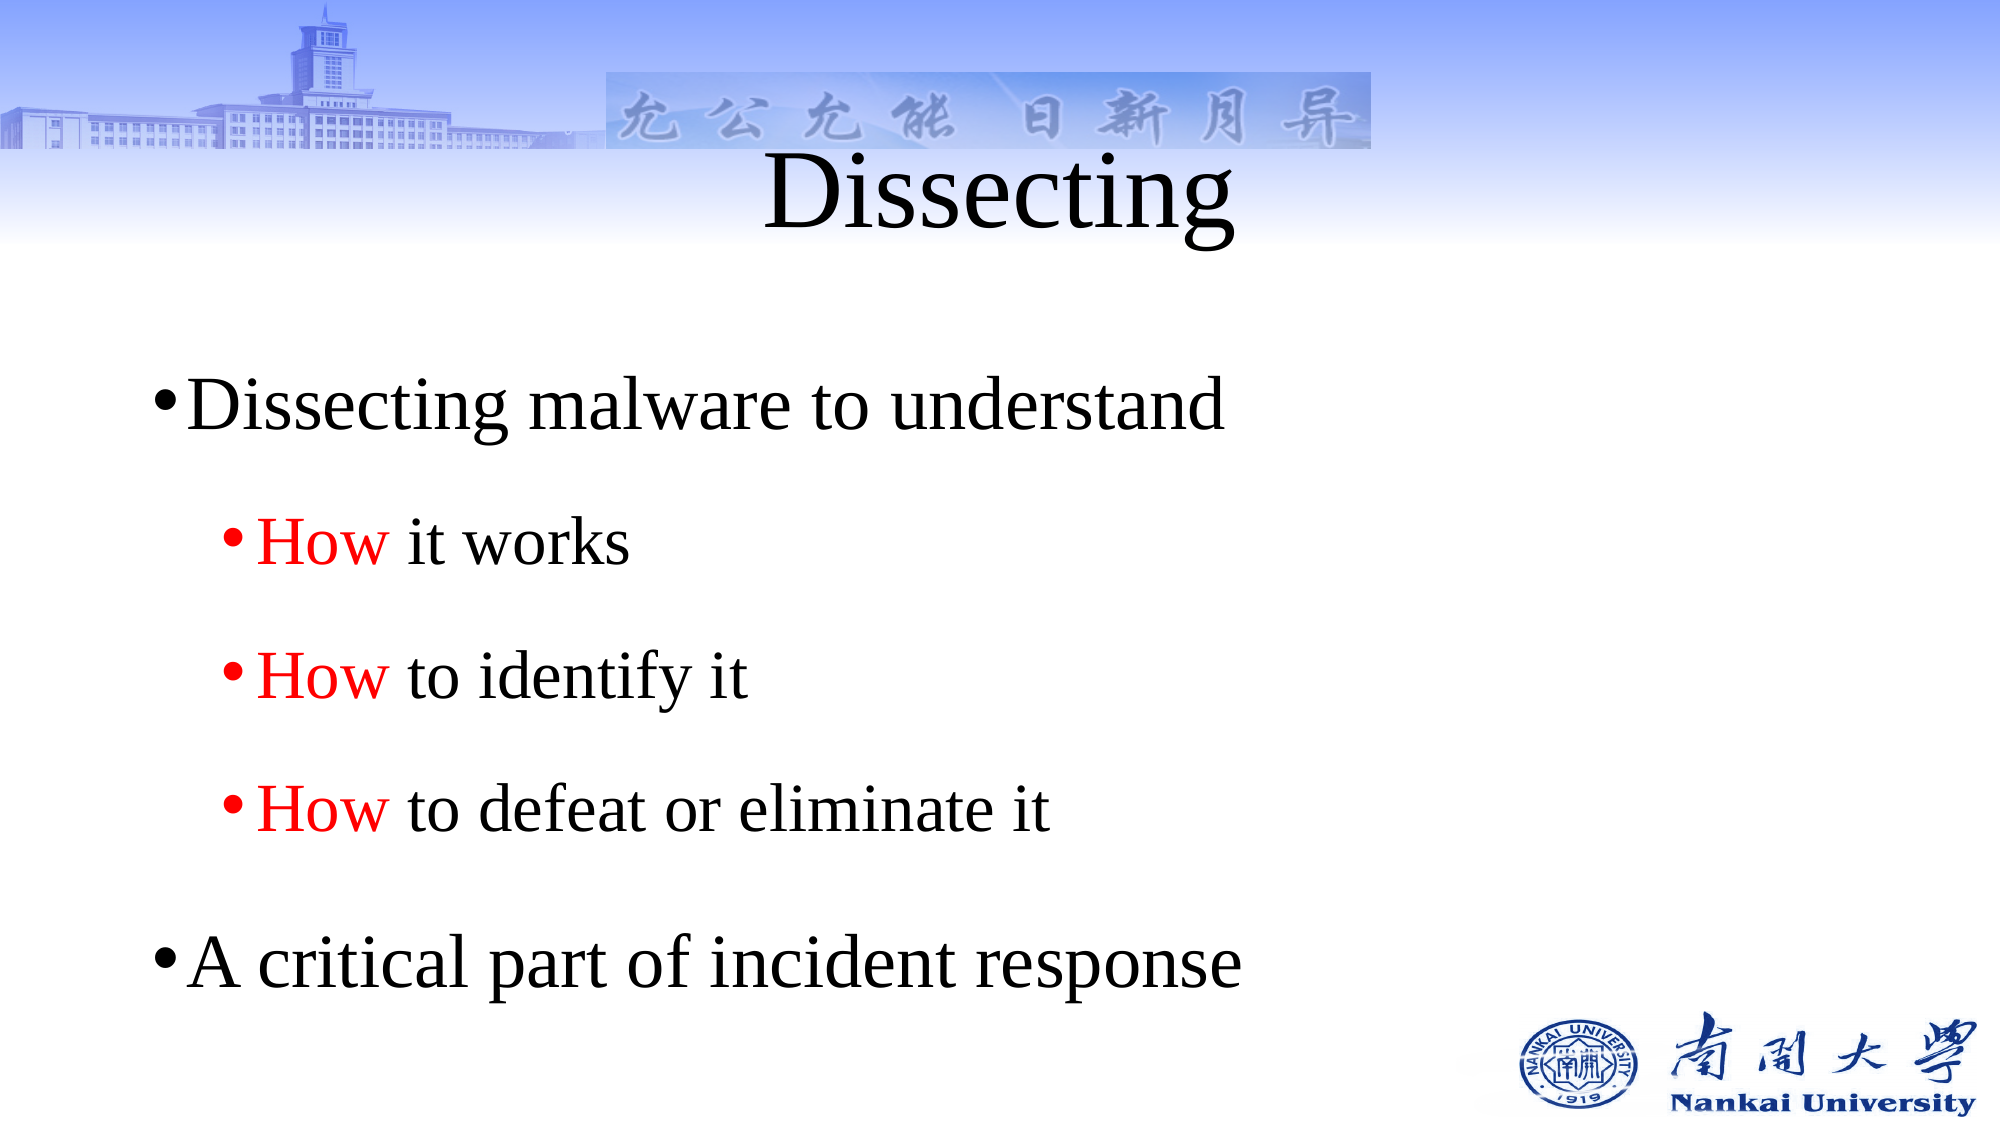

# Dissecting
Dissecting malware to understand
How it works
How to identify it
How to defeat or eliminate it
A critical part of incident response